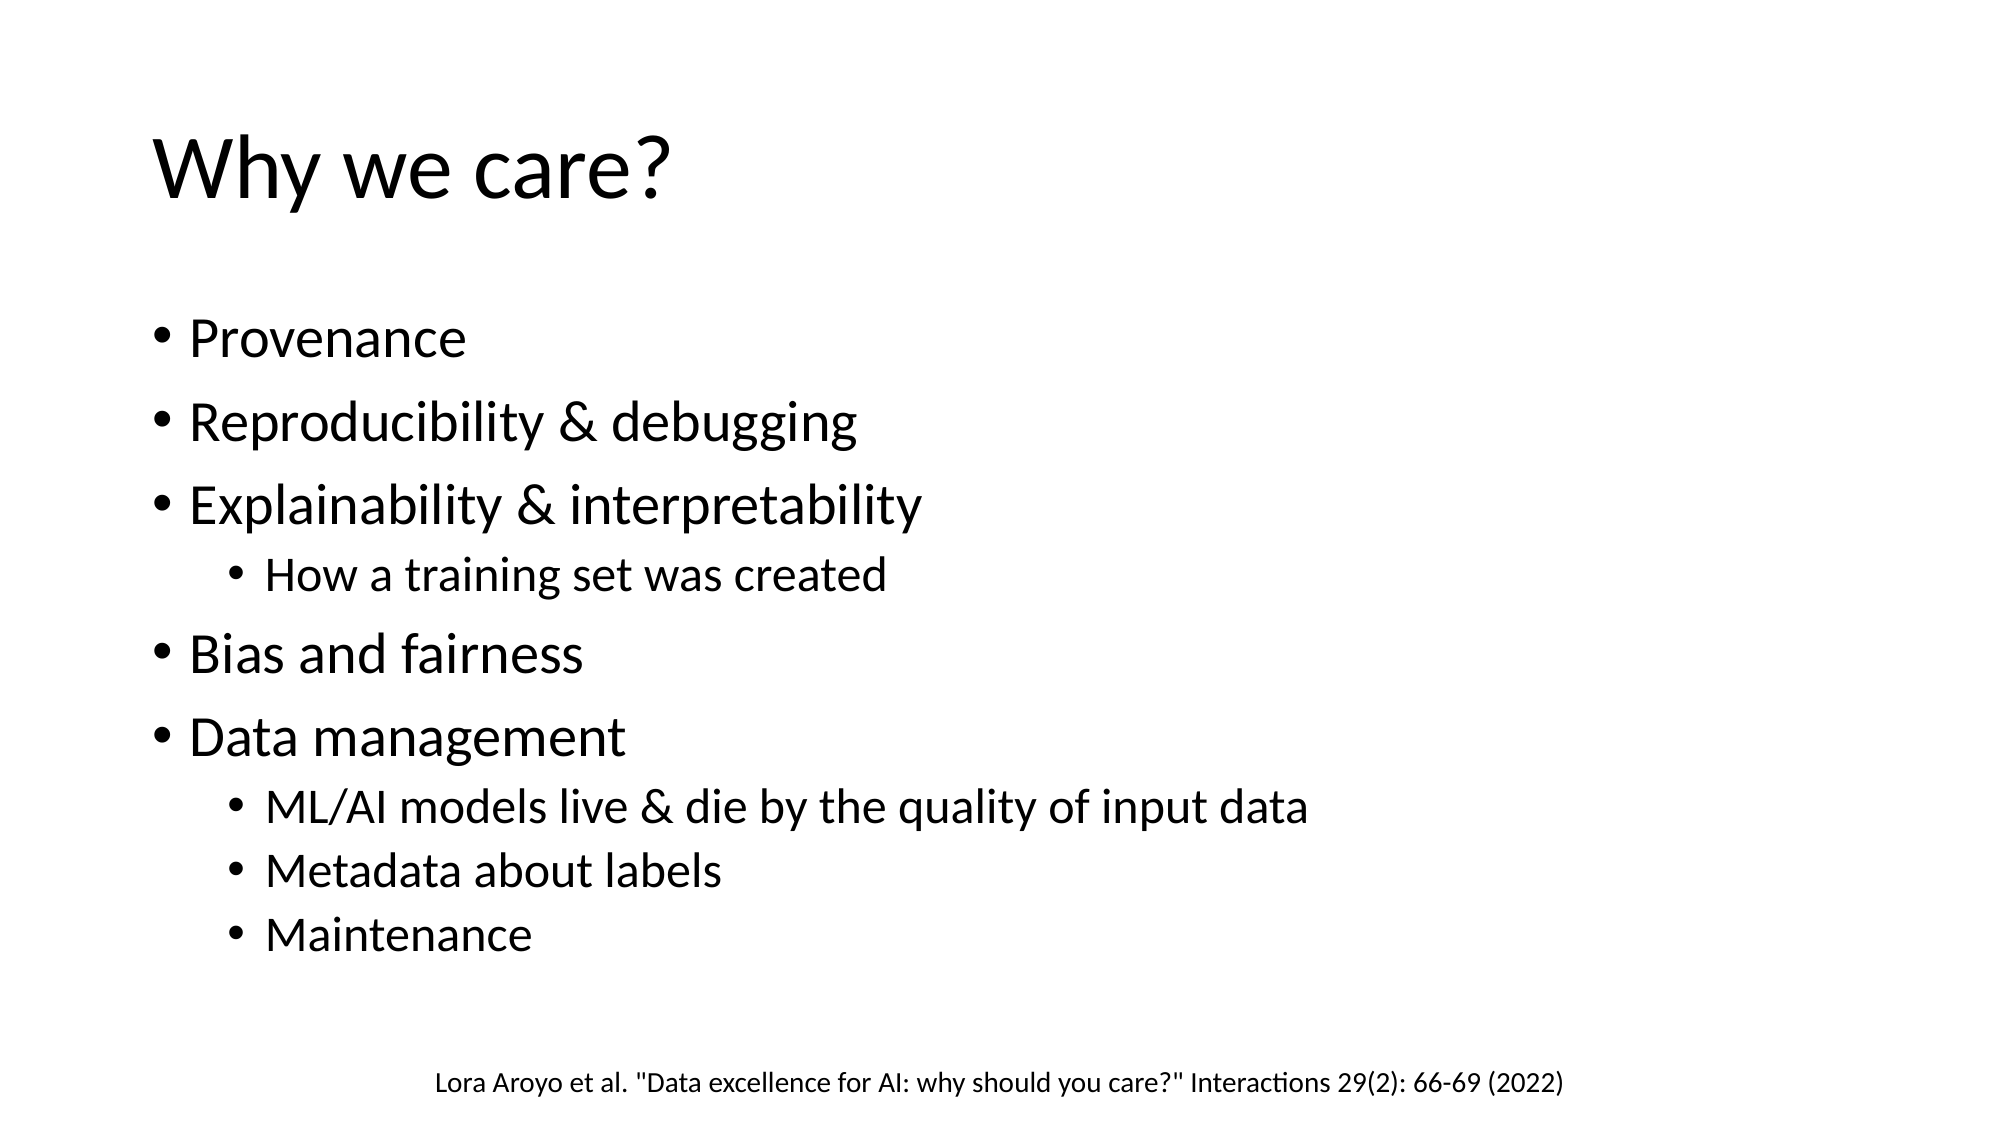

# Why we care?
Provenance
Reproducibility & debugging
Explainability & interpretability
How a training set was created
Bias and fairness
Data management
ML/AI models live & die by the quality of input data
Metadata about labels
Maintenance
Lora Aroyo et al. "Data excellence for AI: why should you care?" Interactions 29(2): 66-69 (2022)